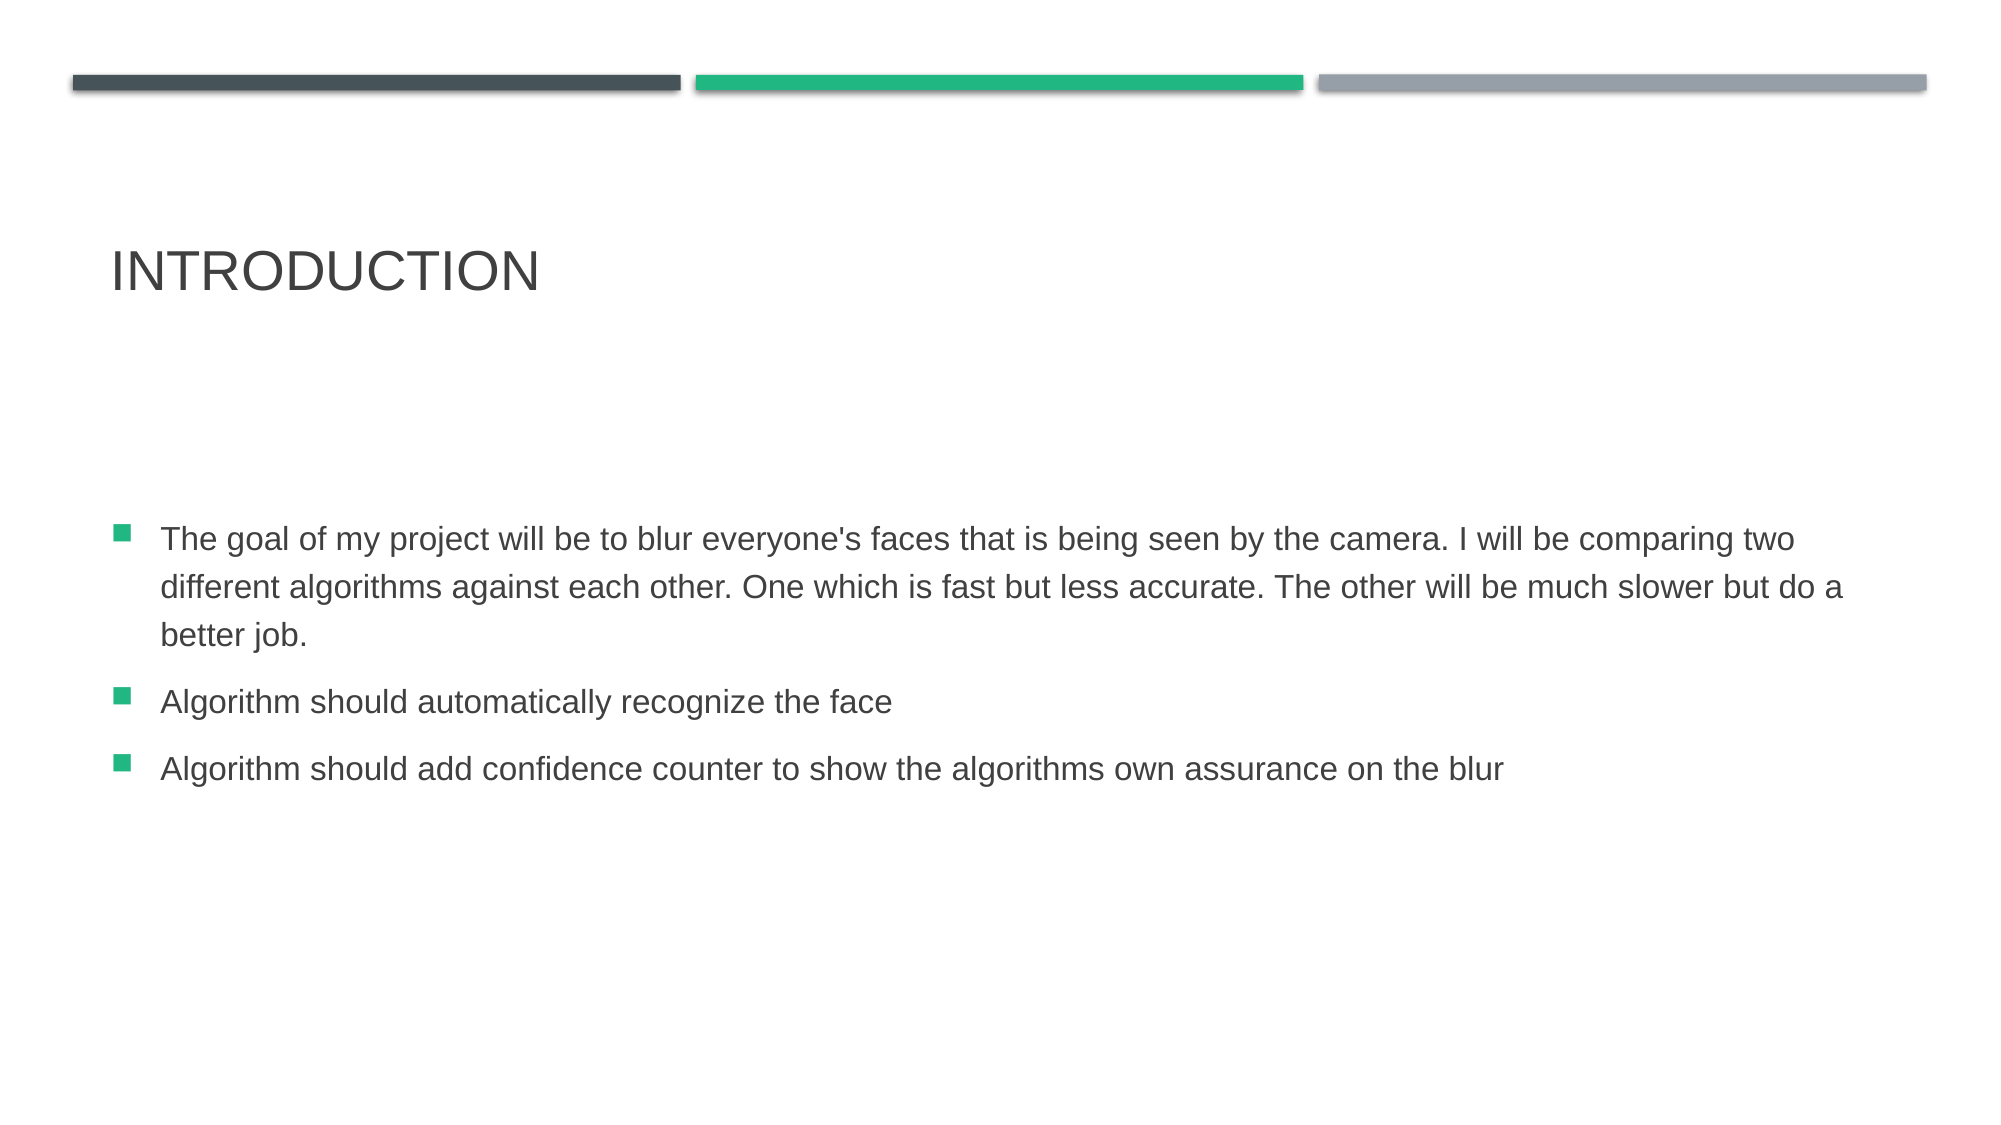

# Introduction
The goal of my project will be to blur everyone's faces that is being seen by the camera. I will be comparing two different algorithms against each other. One which is fast but less accurate. The other will be much slower but do a better job.
Algorithm should automatically recognize the face
Algorithm should add confidence counter to show the algorithms own assurance on the blur